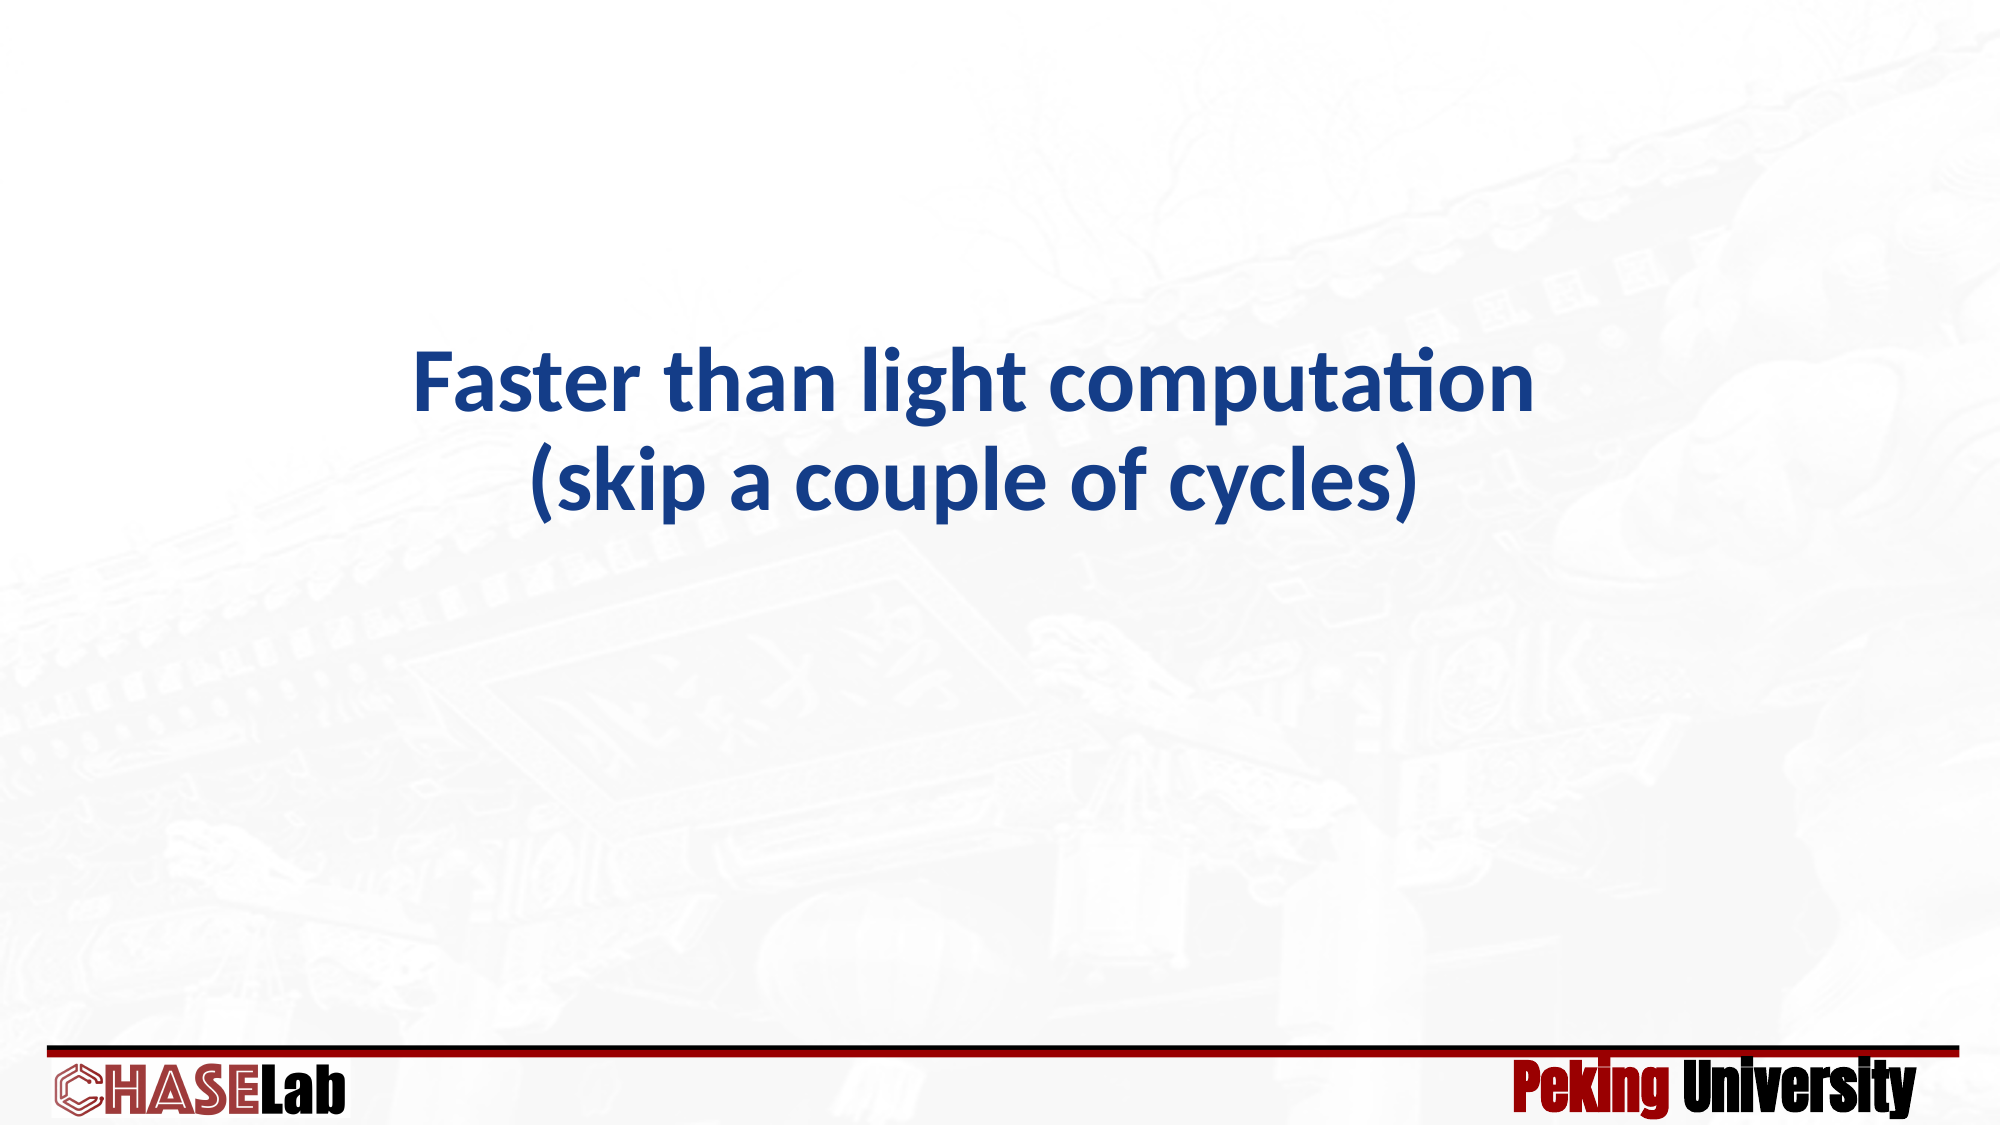

Faster than light computation
(skip a couple of cycles)